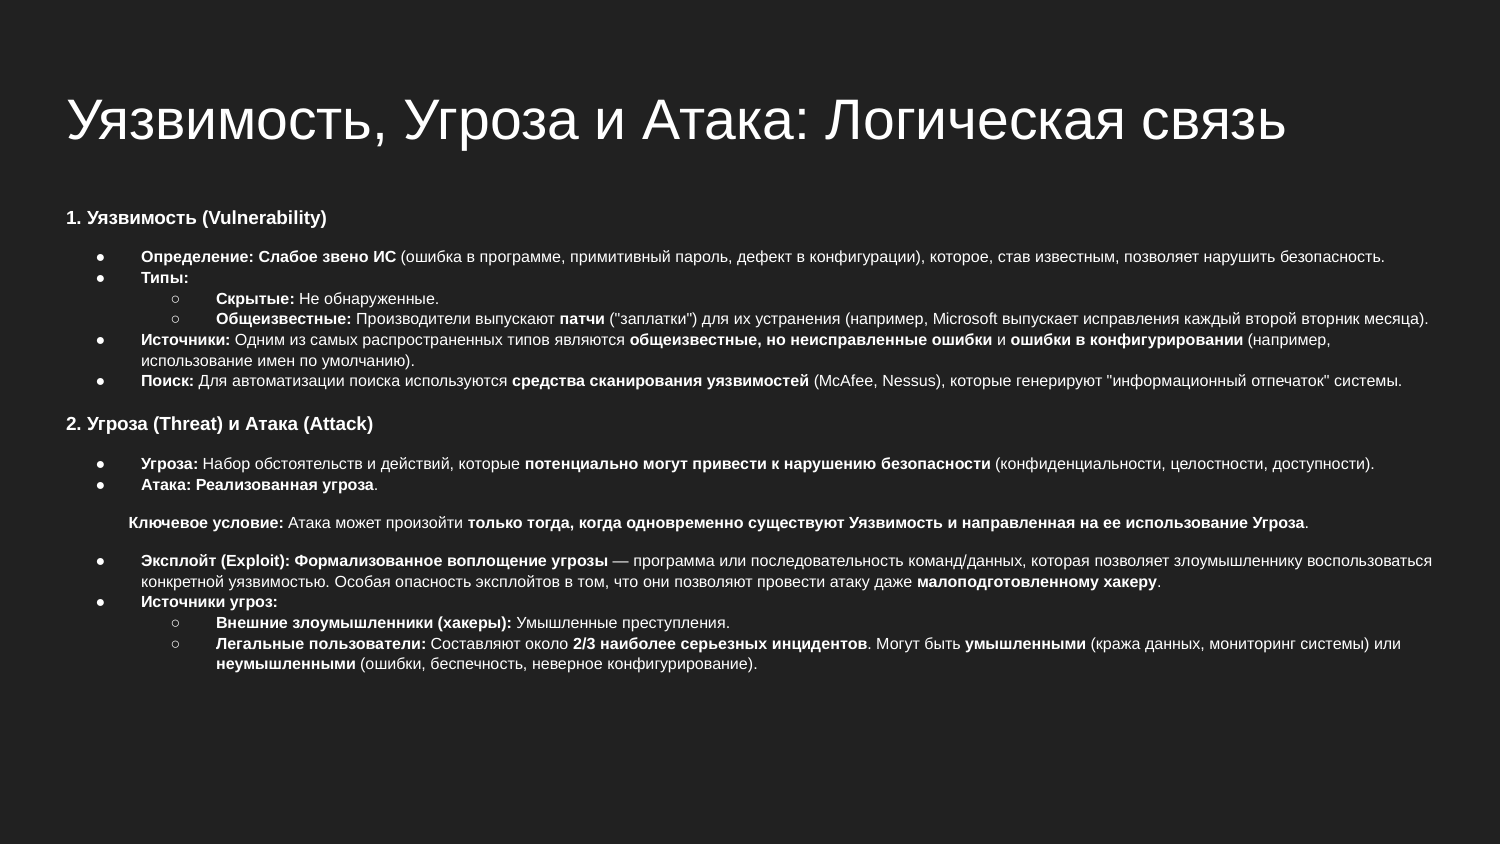

# Уязвимость, Угроза и Атака: Логическая связь
1. Уязвимость (Vulnerability)
Определение: Слабое звено ИС (ошибка в программе, примитивный пароль, дефект в конфигурации), которое, став известным, позволяет нарушить безопасность.
Типы:
Скрытые: Не обнаруженные.
Общеизвестные: Производители выпускают патчи ("заплатки") для их устранения (например, Microsoft выпускает исправления каждый второй вторник месяца).
Источники: Одним из самых распространенных типов являются общеизвестные, но неисправленные ошибки и ошибки в конфигурировании (например, использование имен по умолчанию).
Поиск: Для автоматизации поиска используются средства сканирования уязвимостей (McAfee, Nessus), которые генерируют "информационный отпечаток" системы.
2. Угроза (Threat) и Атака (Attack)
Угроза: Набор обстоятельств и действий, которые потенциально могут привести к нарушению безопасности (конфиденциальности, целостности, доступности).
Атака: Реализованная угроза.
Ключевое условие: Атака может произойти только тогда, когда одновременно существуют Уязвимость и направленная на ее использование Угроза.
Эксплойт (Exploit): Формализованное воплощение угрозы — программа или последовательность команд/данных, которая позволяет злоумышленнику воспользоваться конкретной уязвимостью. Особая опасность эксплойтов в том, что они позволяют провести атаку даже малоподготовленному хакеру.
Источники угроз:
Внешние злоумышленники (хакеры): Умышленные преступления.
Легальные пользователи: Составляют около 2/3 наиболее серьезных инцидентов. Могут быть умышленными (кража данных, мониторинг системы) или неумышленными (ошибки, беспечность, неверное конфигурирование).